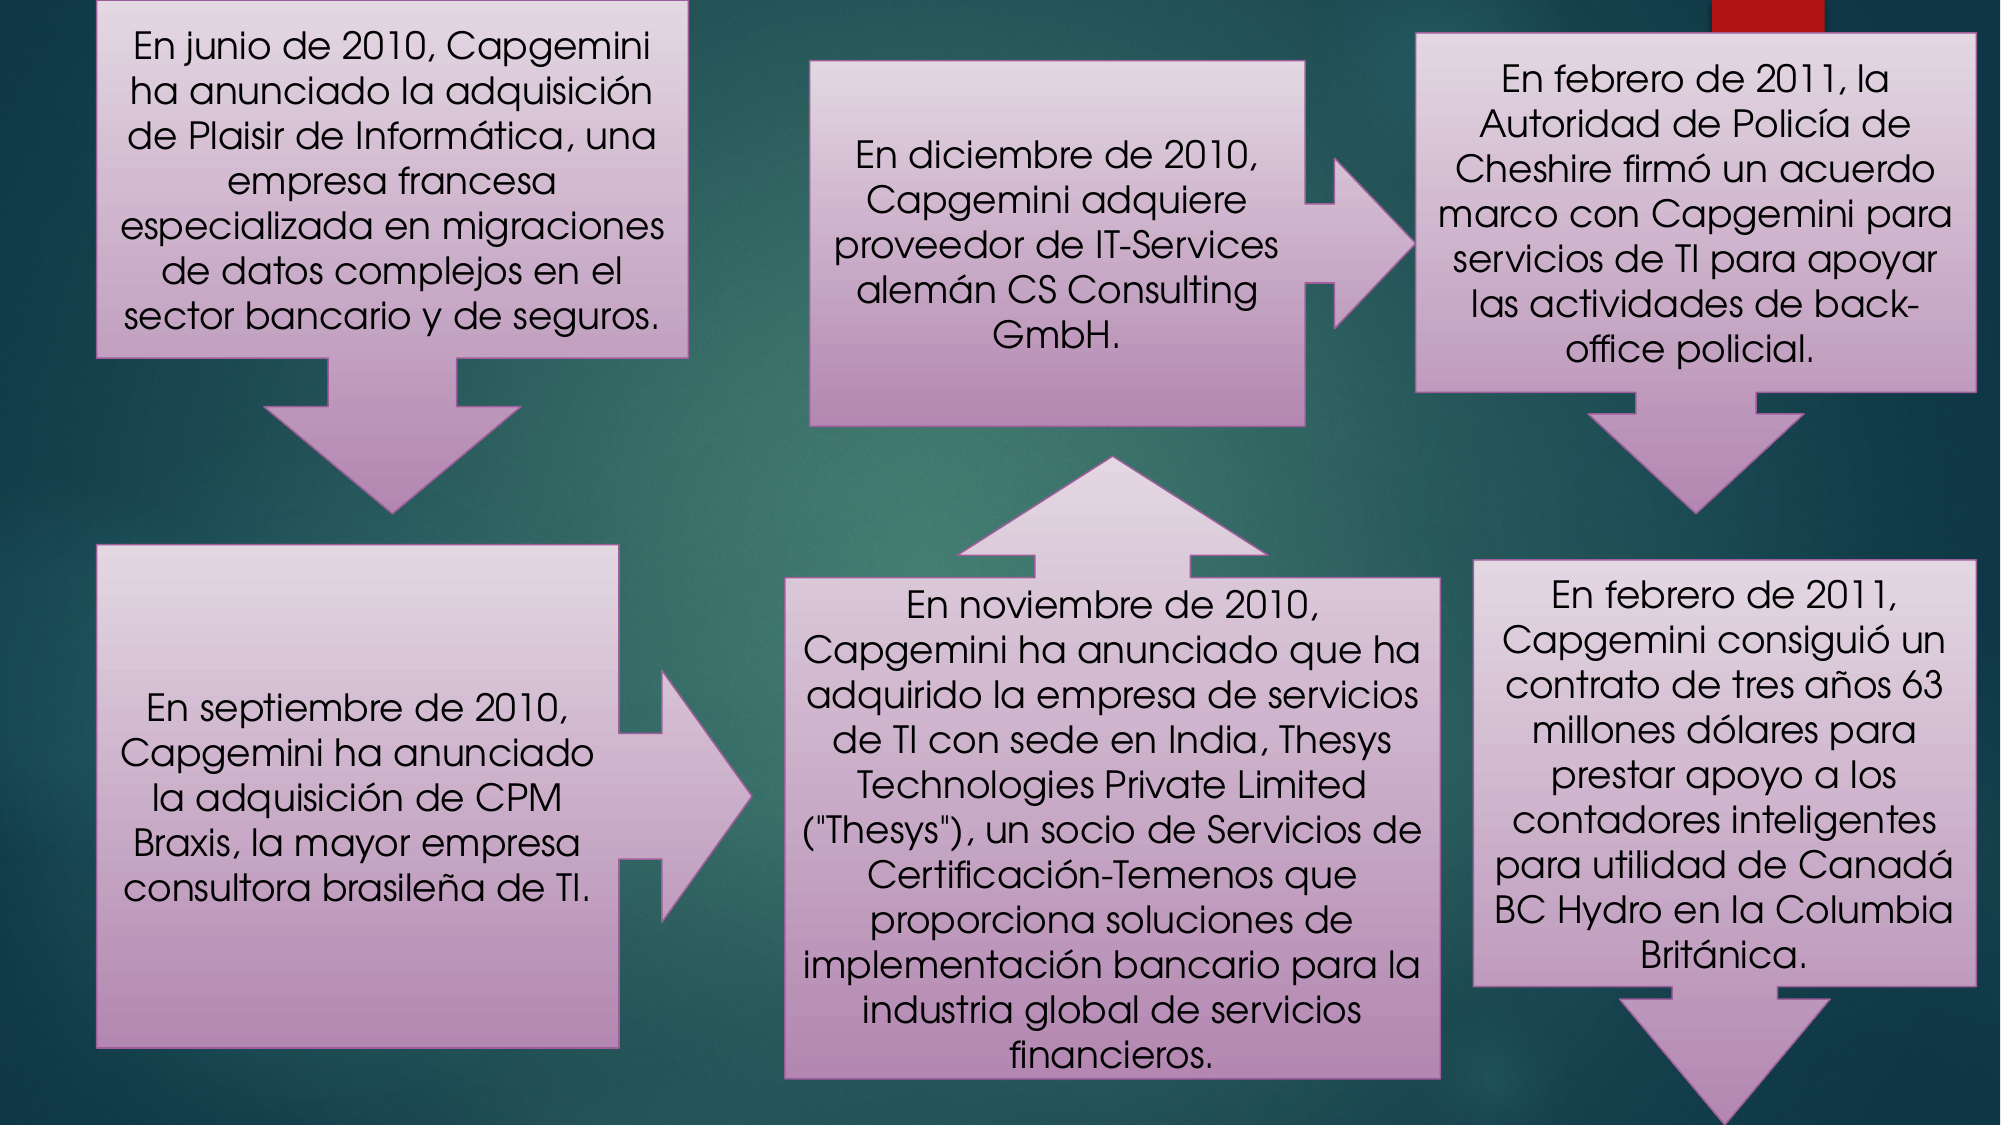

En junio de 2010, Capgemini ha anunciado la adquisición de Plaisir de Informática, una empresa francesa especializada en migraciones de datos complejos en el sector bancario y de seguros.
En febrero de 2011, la Autoridad de Policía de Cheshire firmó un acuerdo marco con Capgemini para servicios de TI para apoyar las actividades de back-office policial.
En diciembre de 2010, Capgemini adquiere proveedor de IT-Services alemán CS Consulting GmbH.
En noviembre de 2010, Capgemini ha anunciado que ha adquirido la empresa de servicios de TI con sede en India, Thesys Technologies Private Limited ("Thesys"), un socio de Servicios de Certificación-Temenos que proporciona soluciones de implementación bancario para la industria global de servicios financieros.
En septiembre de 2010, Capgemini ha anunciado la adquisición de CPM Braxis, la mayor empresa consultora brasileña de TI.
En febrero de 2011, Capgemini consiguió un contrato de tres años 63 millones dólares para prestar apoyo a los contadores inteligentes para utilidad de Canadá BC Hydro en la Columbia Británica.